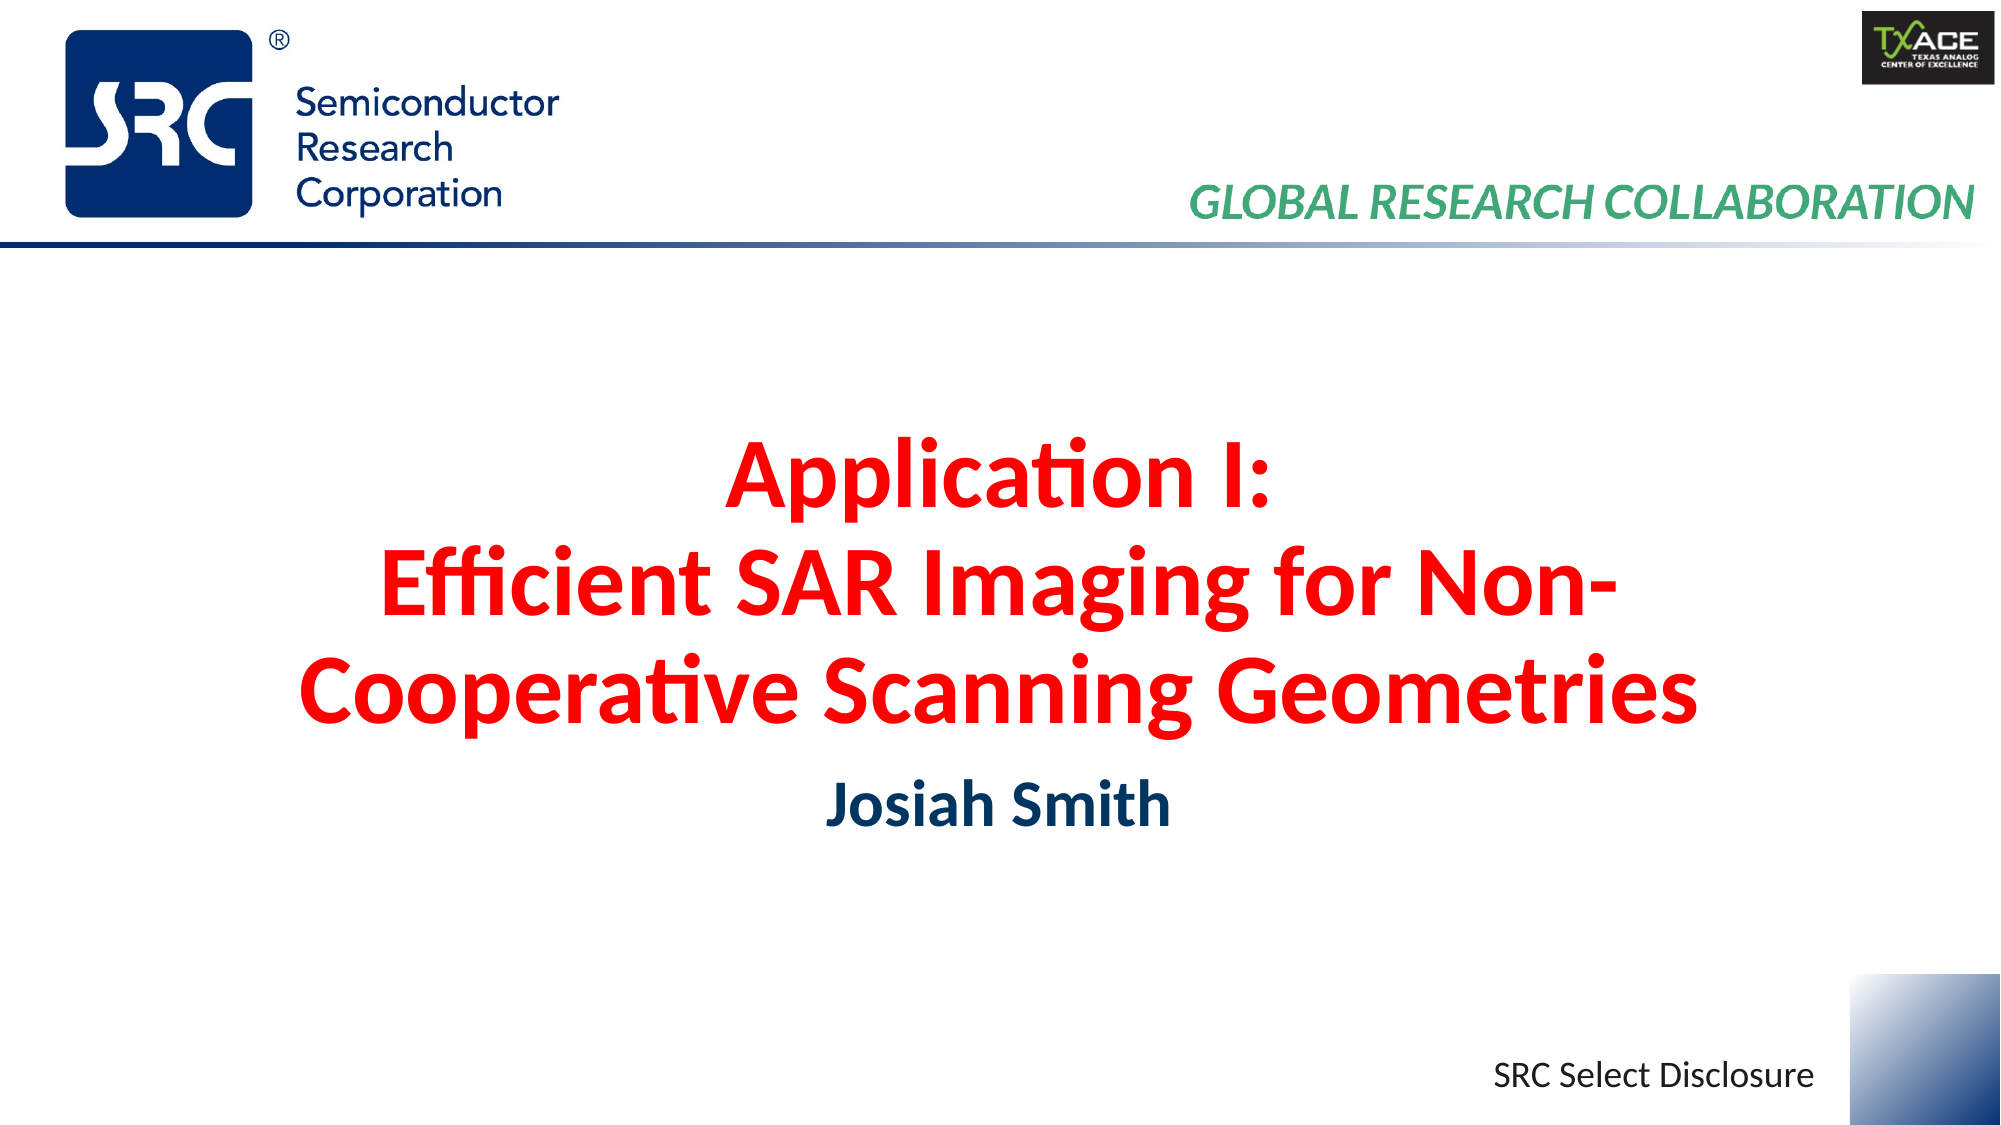

# Application I: Efficient SAR Imaging for Non-Cooperative Scanning Geometries
Josiah Smith
SRC Select Disclosure